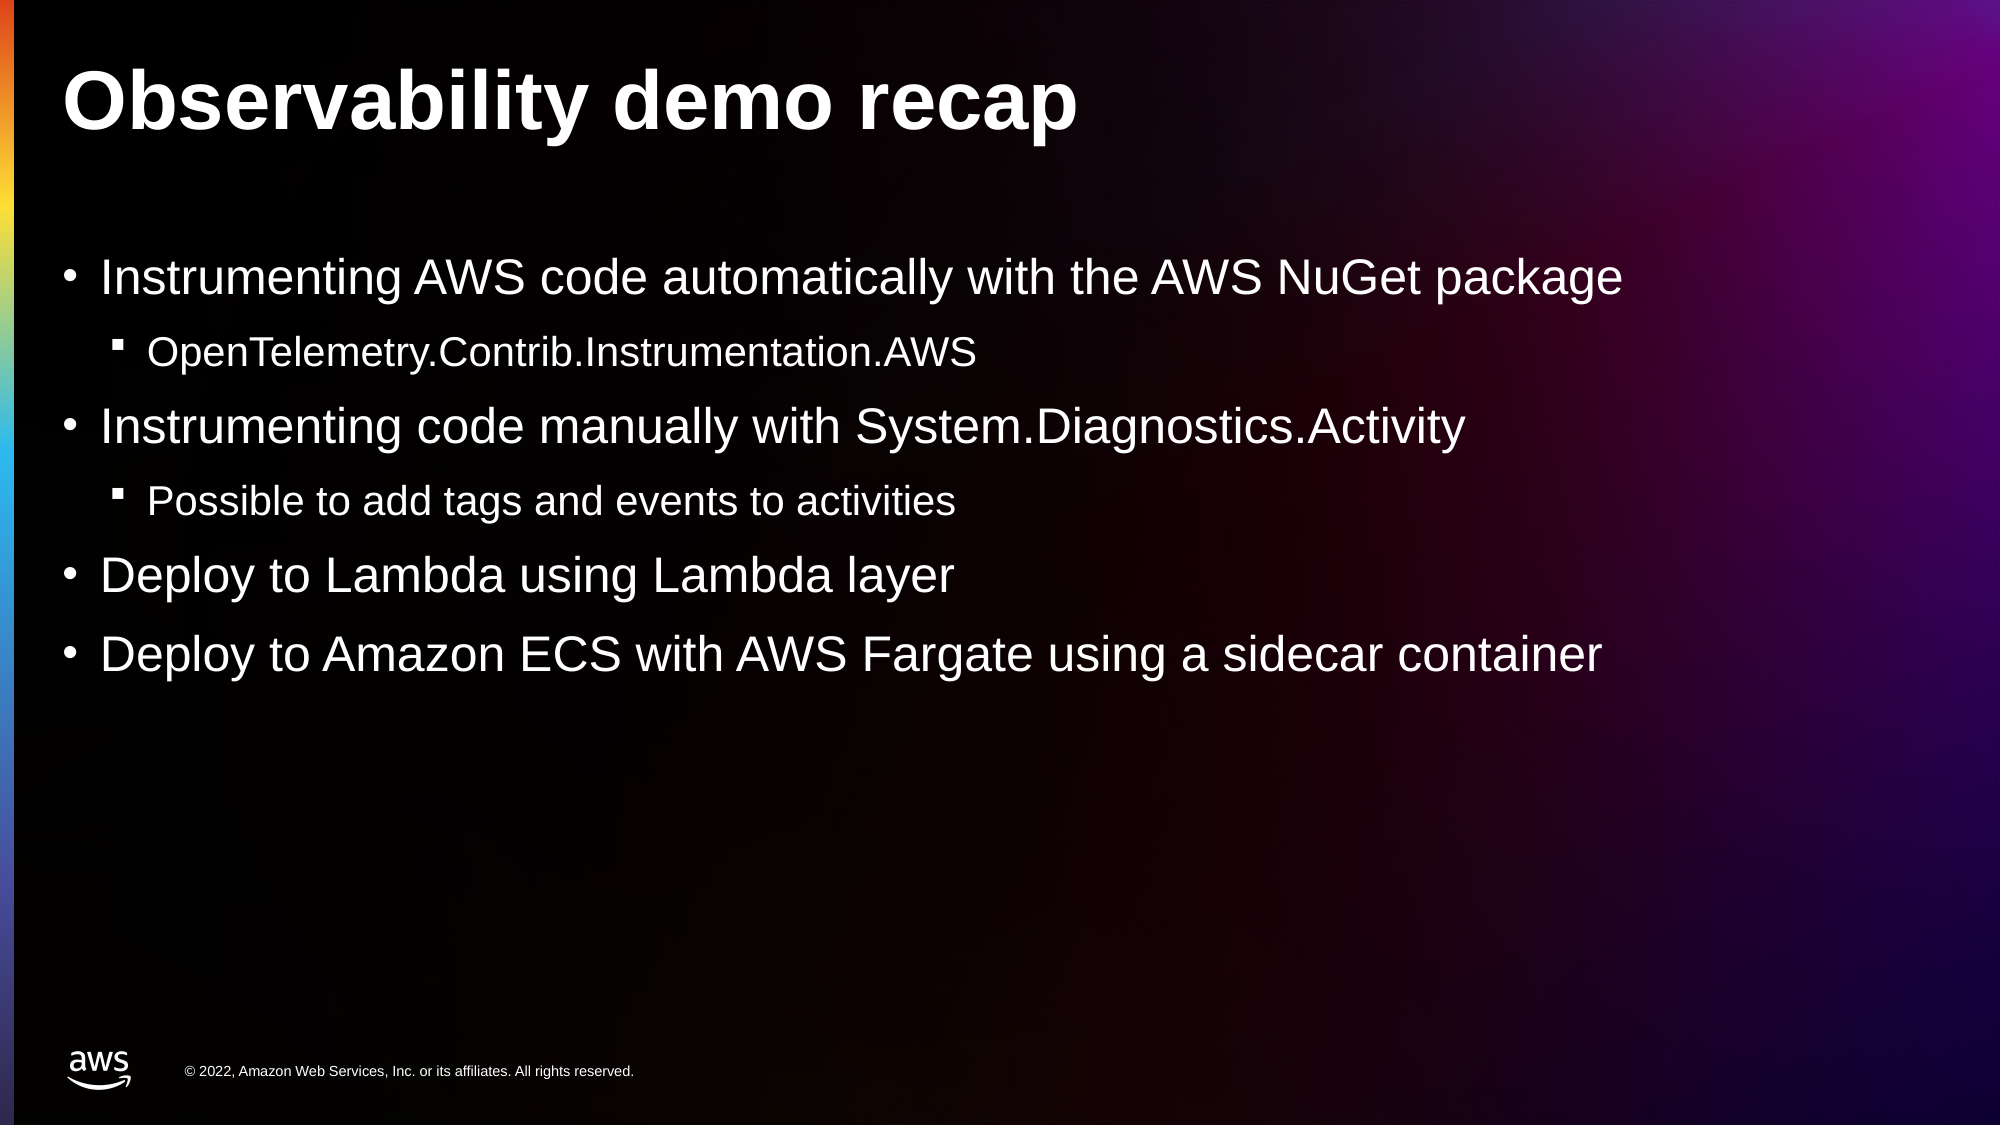

# Observability demo recap
Instrumenting AWS code automatically with the AWS NuGet package
OpenTelemetry.Contrib.Instrumentation.AWS
Instrumenting code manually with System.Diagnostics.Activity
Possible to add tags and events to activities
Deploy to Lambda using Lambda layer
Deploy to Amazon ECS with AWS Fargate using a sidecar container